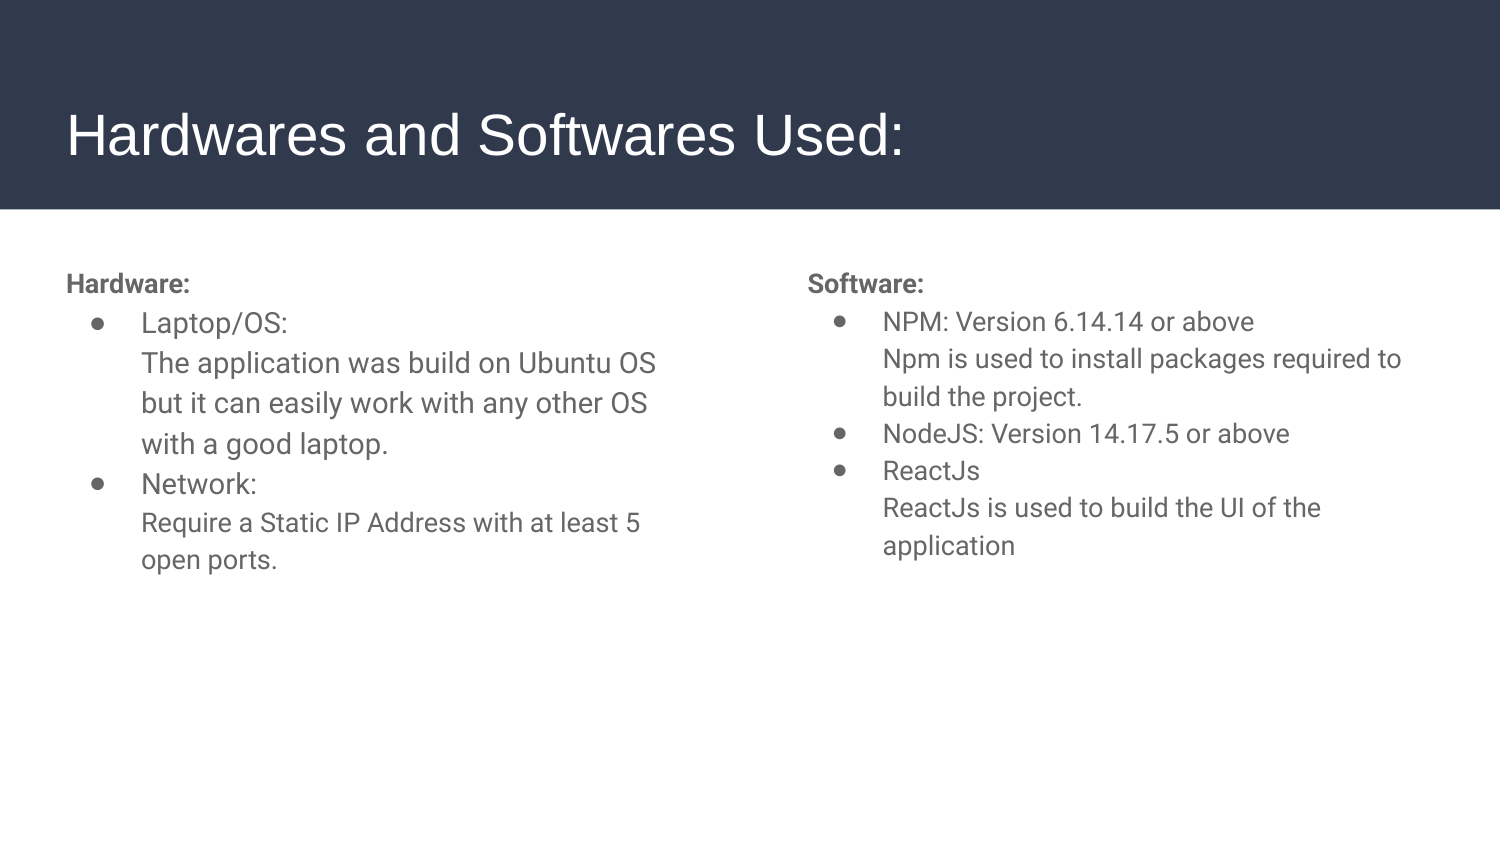

# Hardwares and Softwares Used:

Hardware:
Laptop/OS:
The application was build on Ubuntu OS but it can easily work with any other OS with a good laptop.
Network:
Require a Static IP Address with at least 5 open ports.
Software:
NPM: Version 6.14.14 or above
Npm is used to install packages required to build the project.
NodeJS: Version 14.17.5 or above
ReactJs
ReactJs is used to build the UI of the application